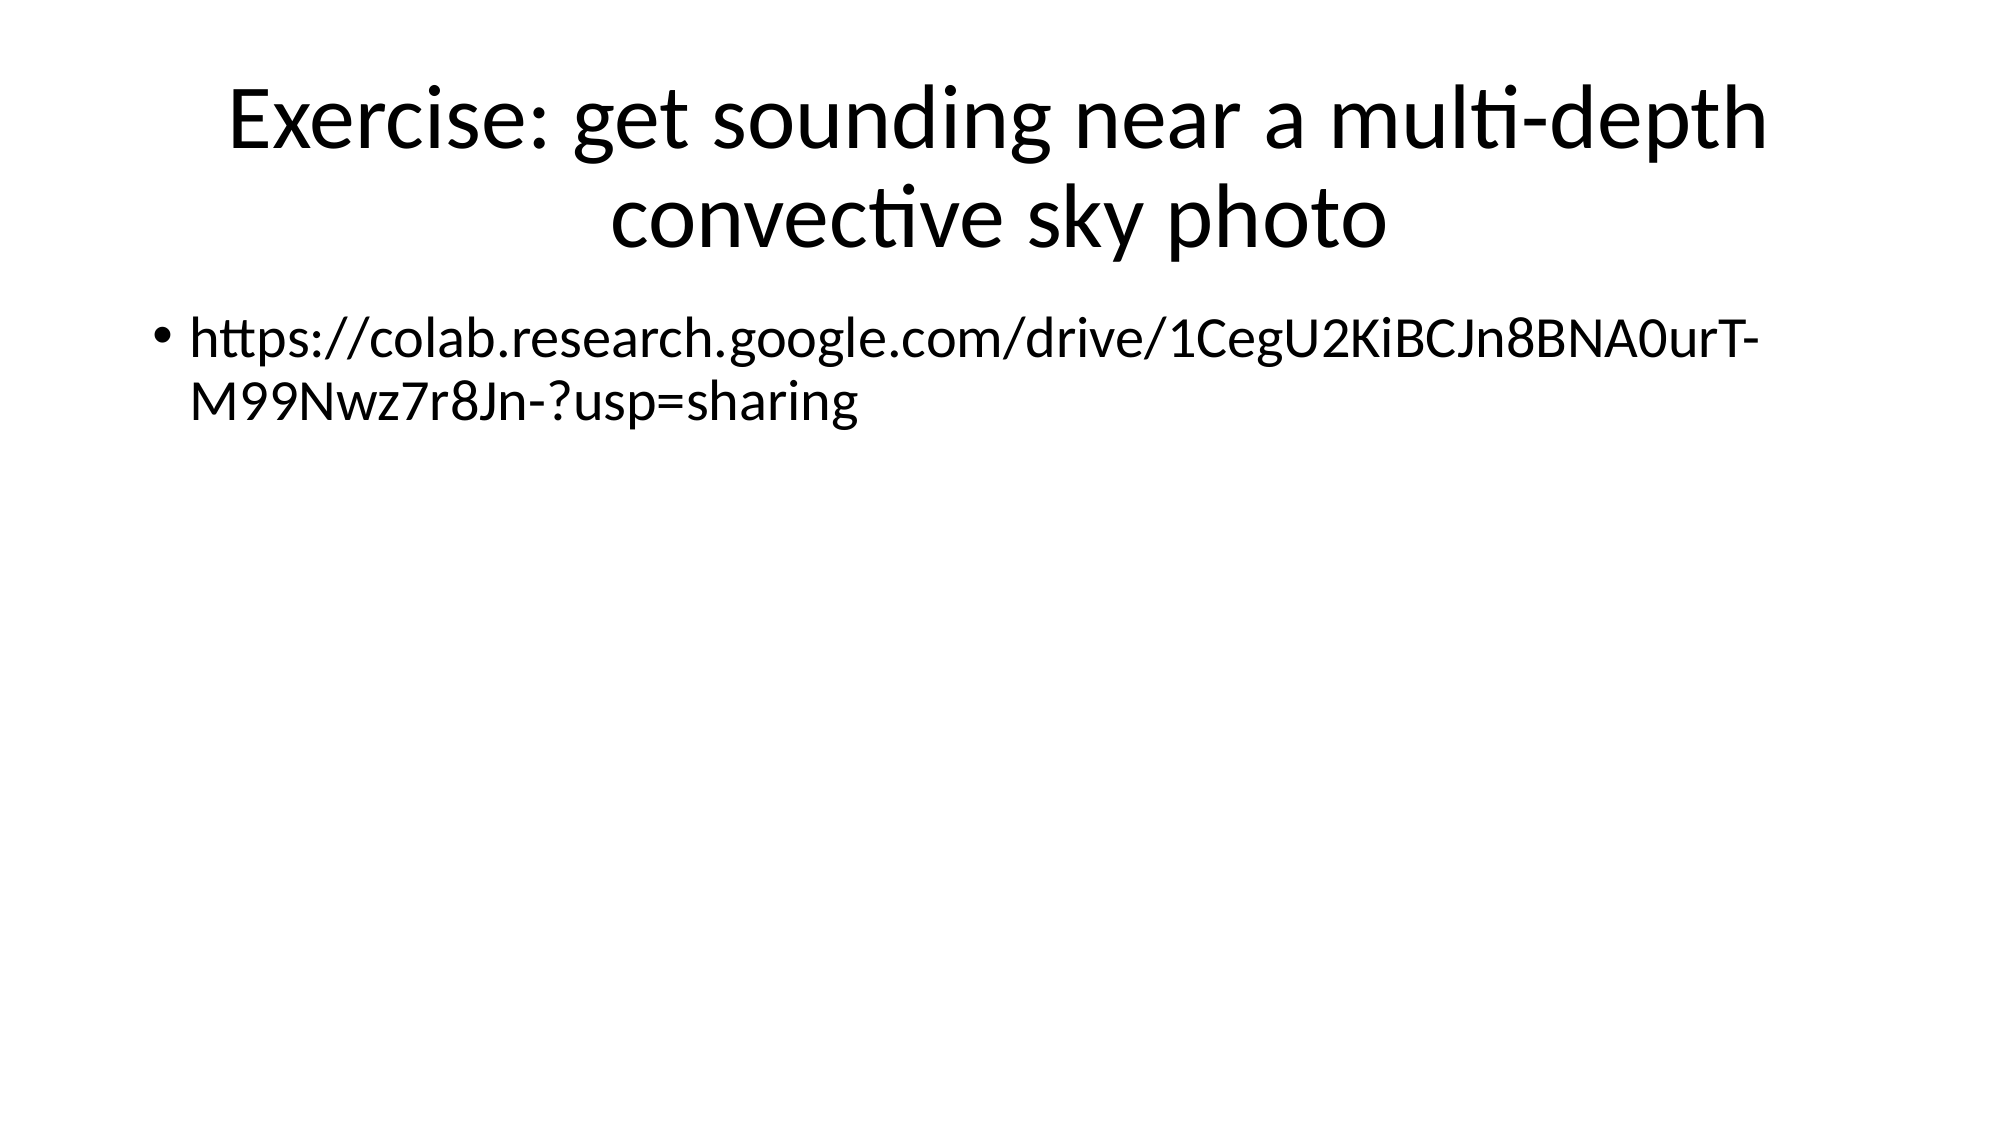

# Exercise: get sounding near a multi-depth convective sky photo
https://colab.research.google.com/drive/1CegU2KiBCJn8BNA0urT-M99Nwz7r8Jn-?usp=sharing